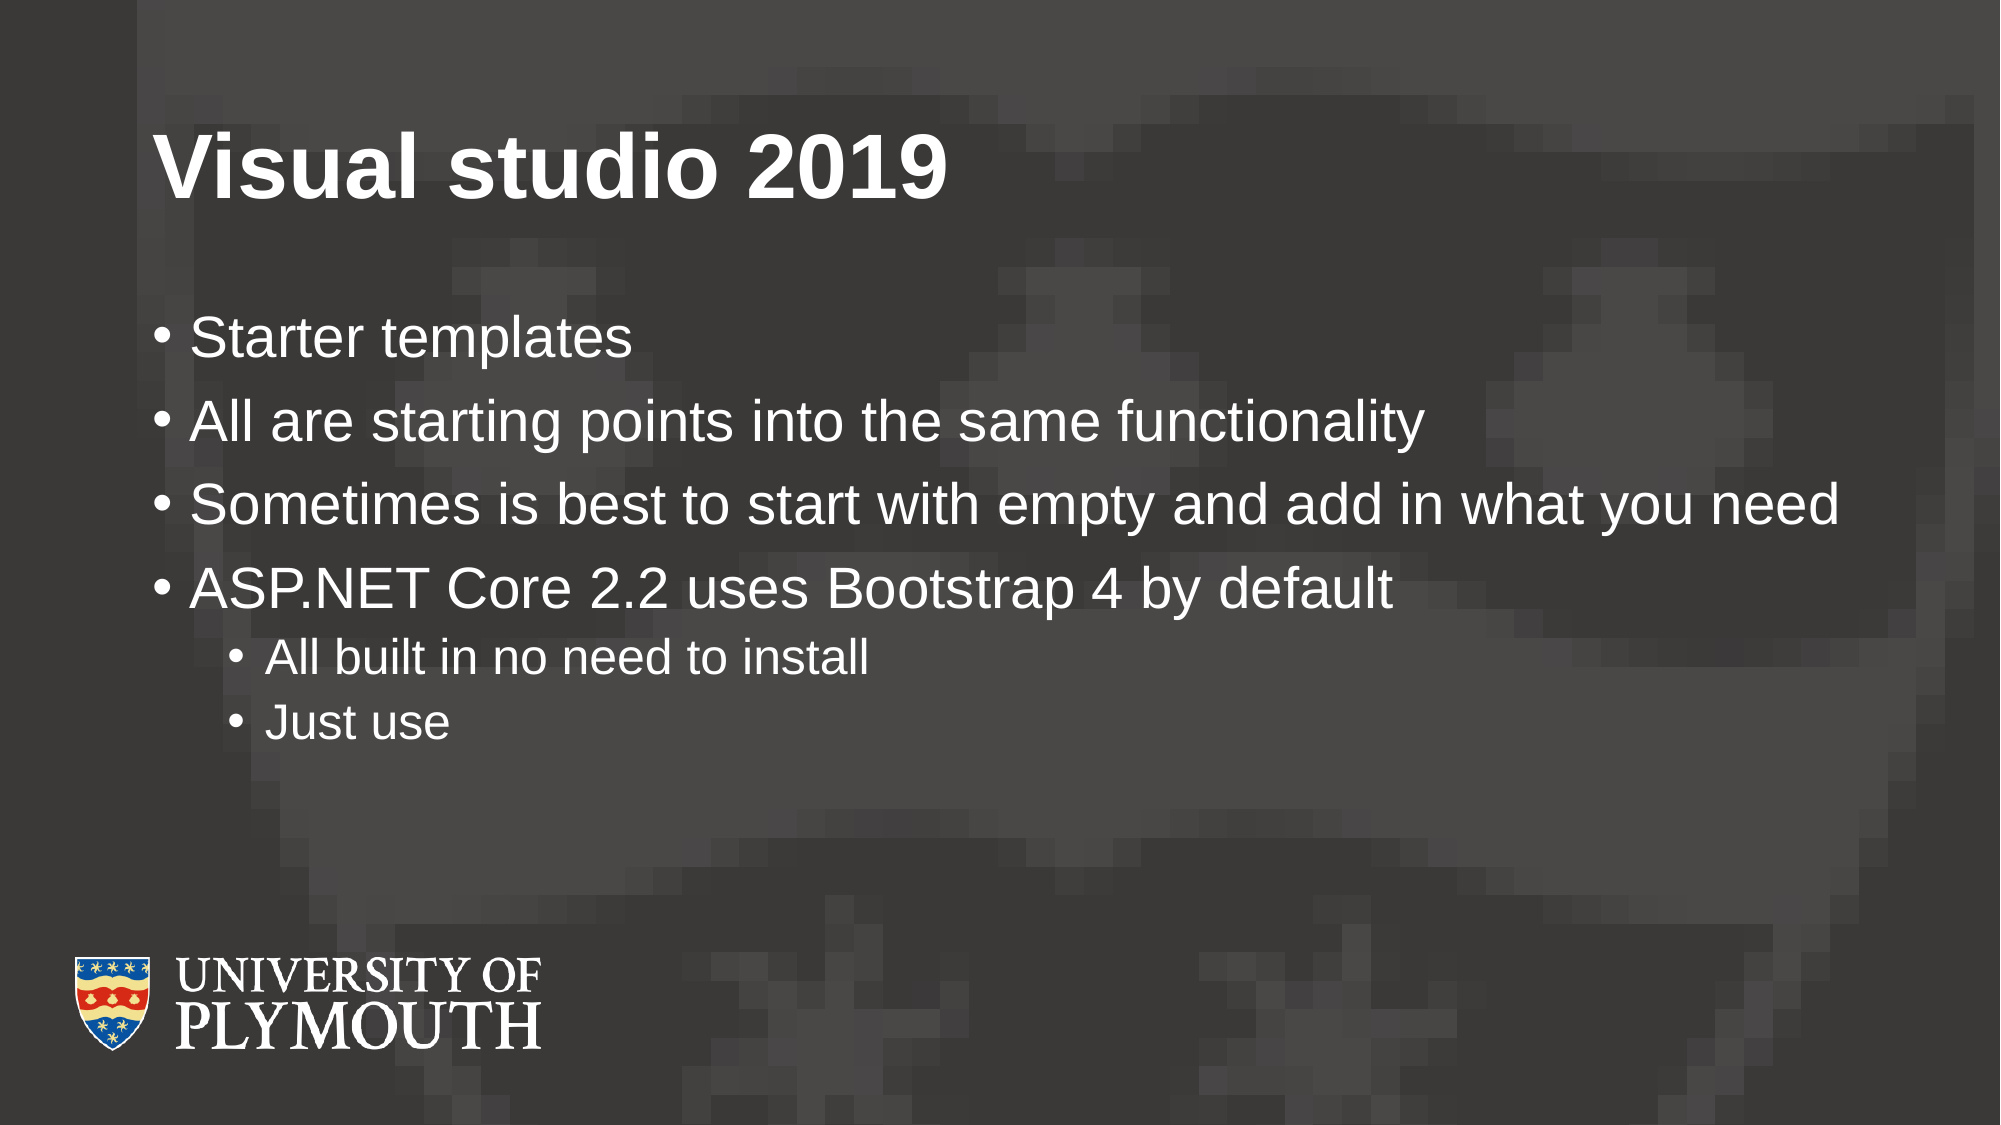

# Visual studio 2019
Starter templates
All are starting points into the same functionality
Sometimes is best to start with empty and add in what you need
ASP.NET Core 2.2 uses Bootstrap 4 by default
All built in no need to install
Just use